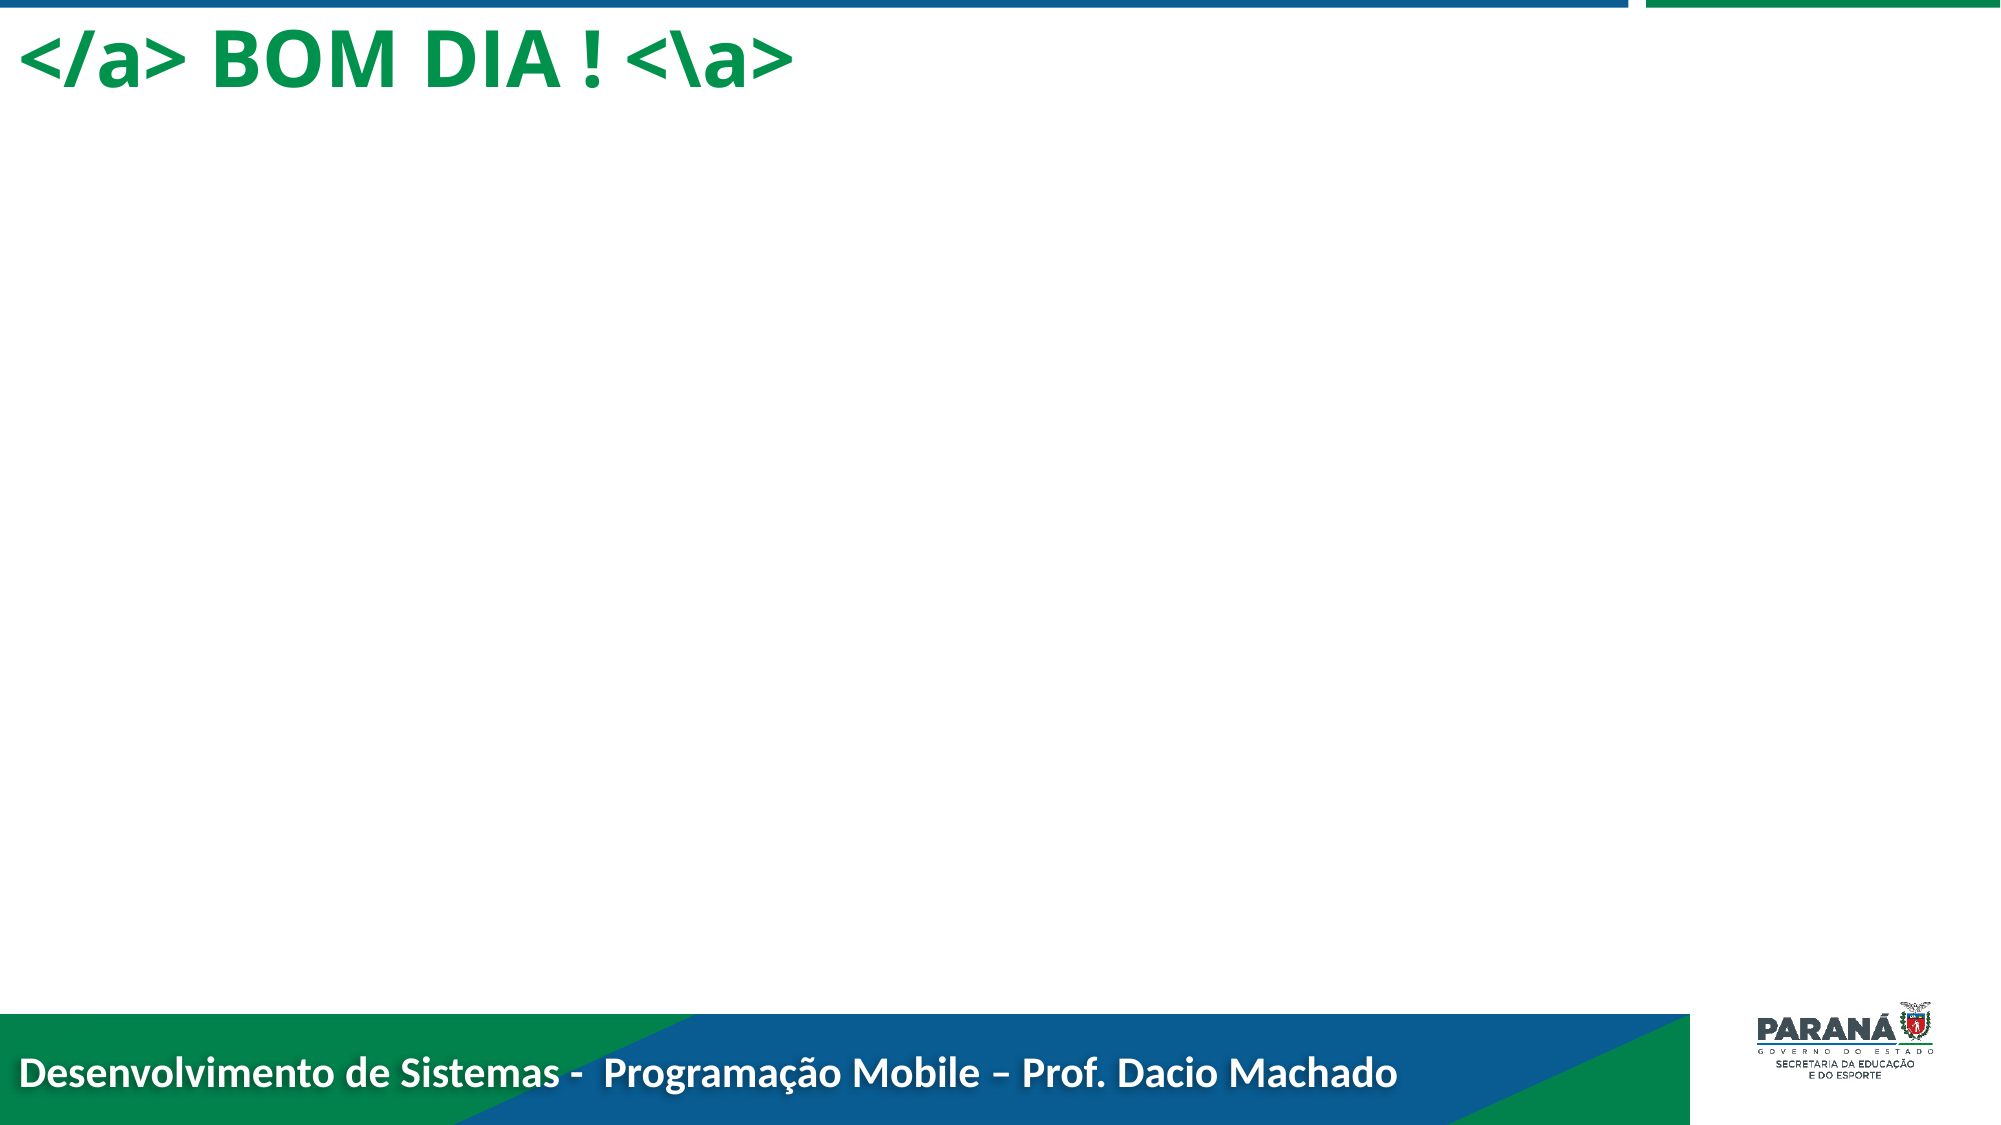

</a> BOM DIA ! <\a>
Desenvolvimento de Sistemas -  Programação Mobile – Prof. Dacio Machado